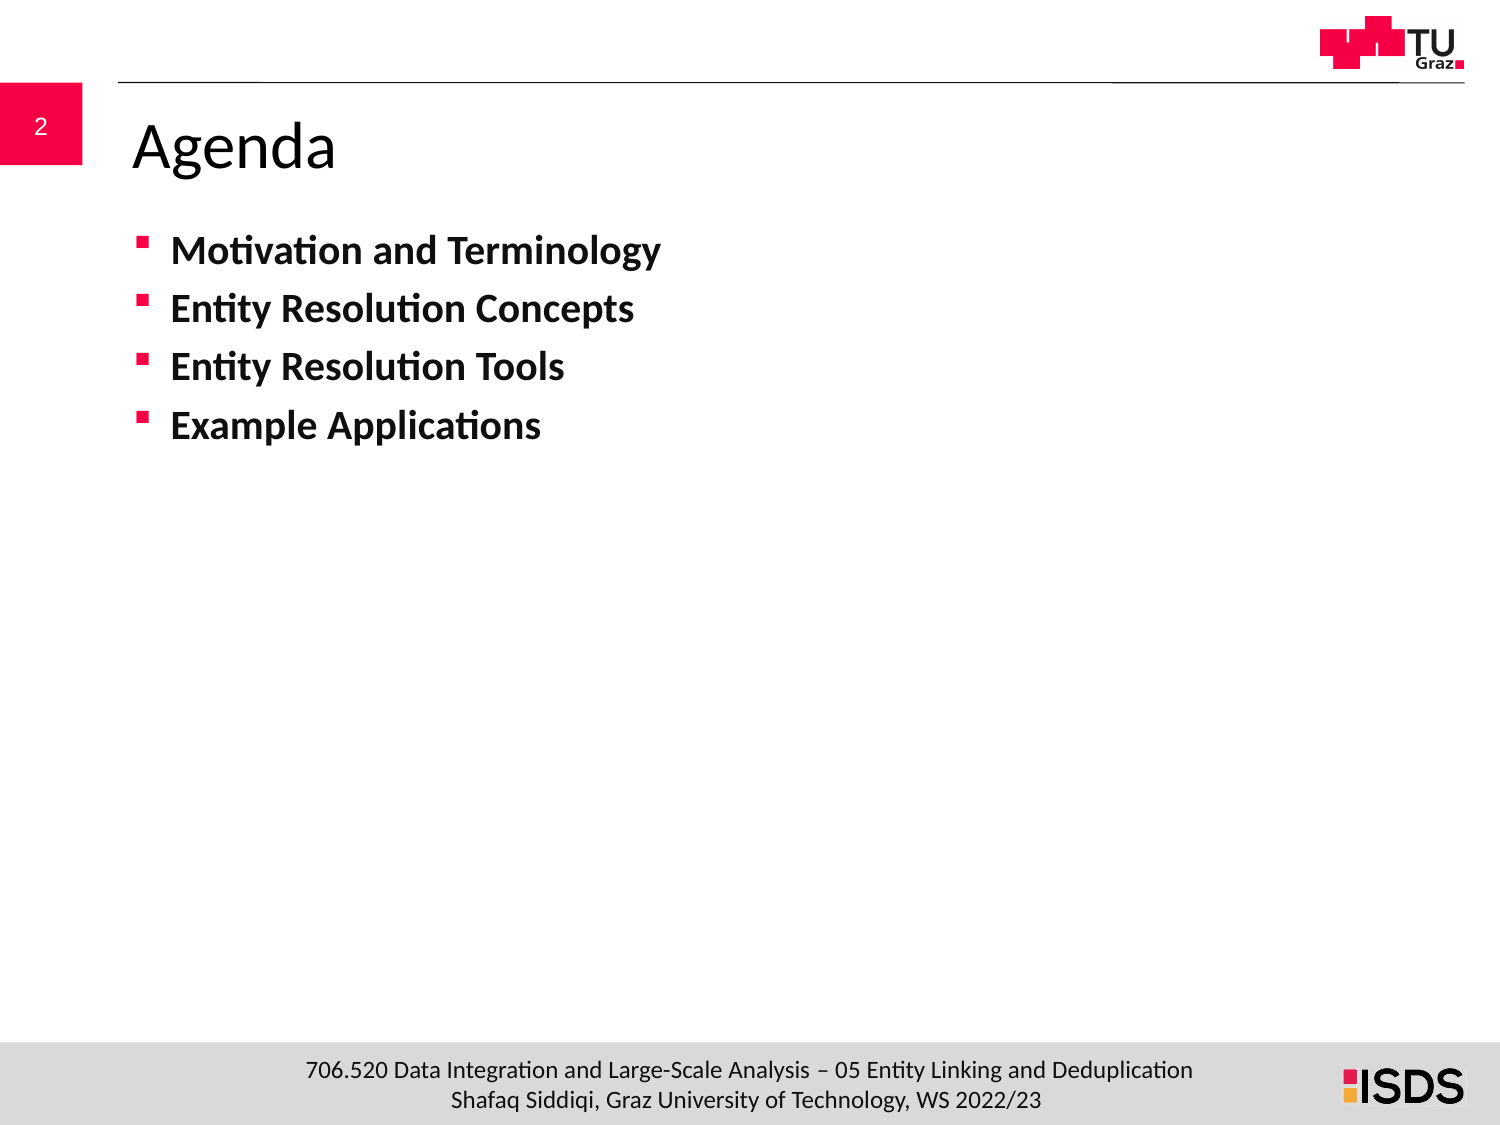

# Agenda
Motivation and Terminology
Entity Resolution Concepts
Entity Resolution Tools
Example Applications